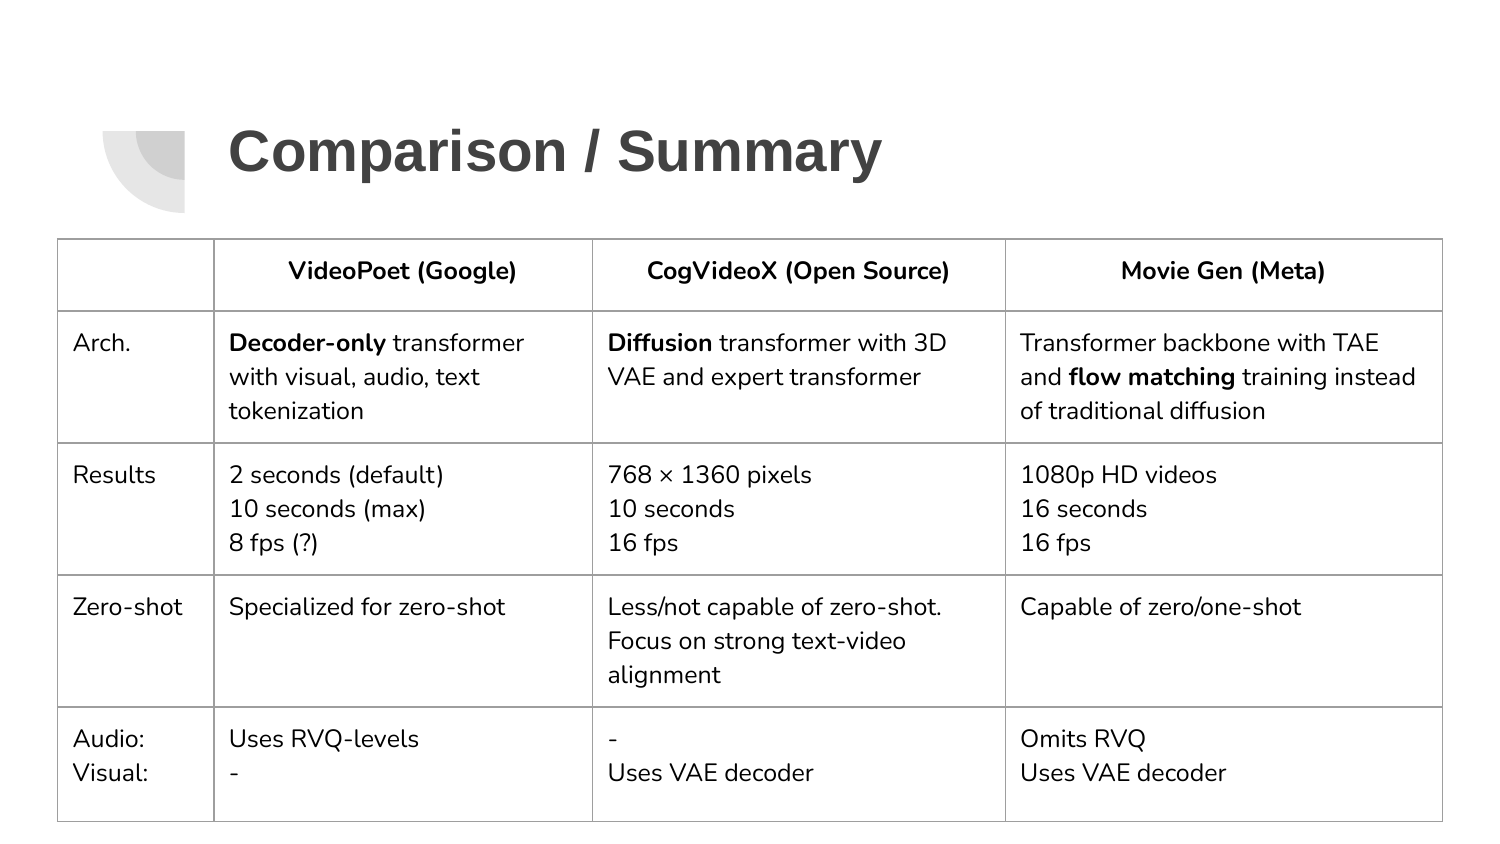

# Comparison / Summary
|  | VideoPoet (Google) | CogVideoX (Open Source) | Movie Gen (Meta) |
| --- | --- | --- | --- |
| Arch. | Decoder-only transformer with visual, audio, text tokenization | Diffusion transformer with 3D VAE and expert transformer | Transformer backbone with TAE and flow matching training instead of traditional diffusion |
| Results | 2 seconds (default) 10 seconds (max) 8 fps (?) | 768 × 1360 pixels 10 seconds 16 fps | 1080p HD videos 16 seconds 16 fps |
| Zero-shot | Specialized for zero-shot | Less/not capable of zero-shot. Focus on strong text-video alignment | Capable of zero/one-shot |
| Audio: Visual: | Uses RVQ-levels - | - Uses VAE decoder | Omits RVQ Uses VAE decoder |